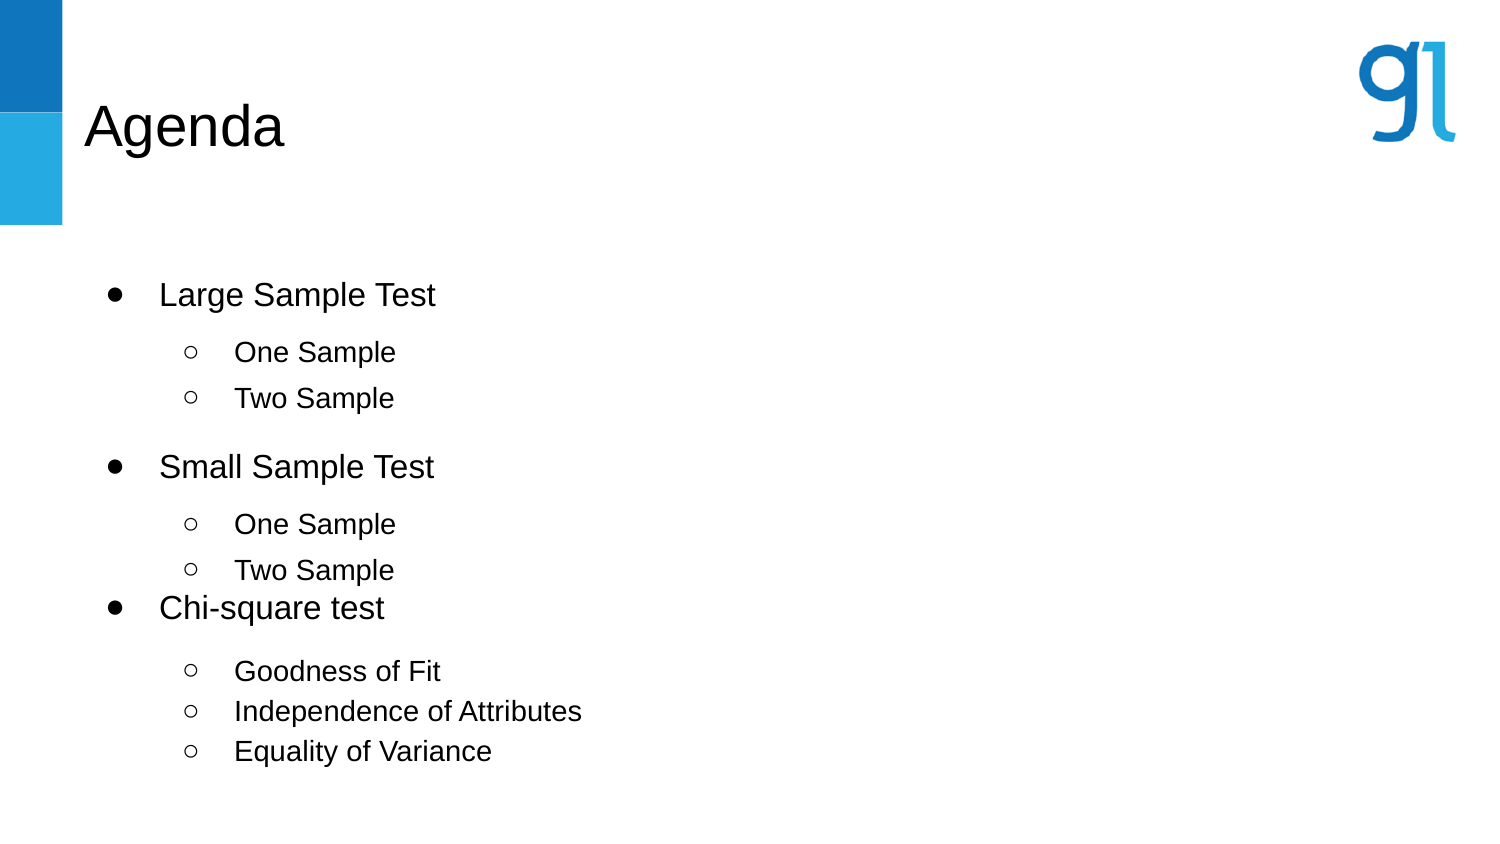

# Agenda
Large Sample Test
One Sample
Two Sample
Small Sample Test
One Sample
Two Sample
Chi-square test
Goodness of Fit
Independence of Attributes
Equality of Variance